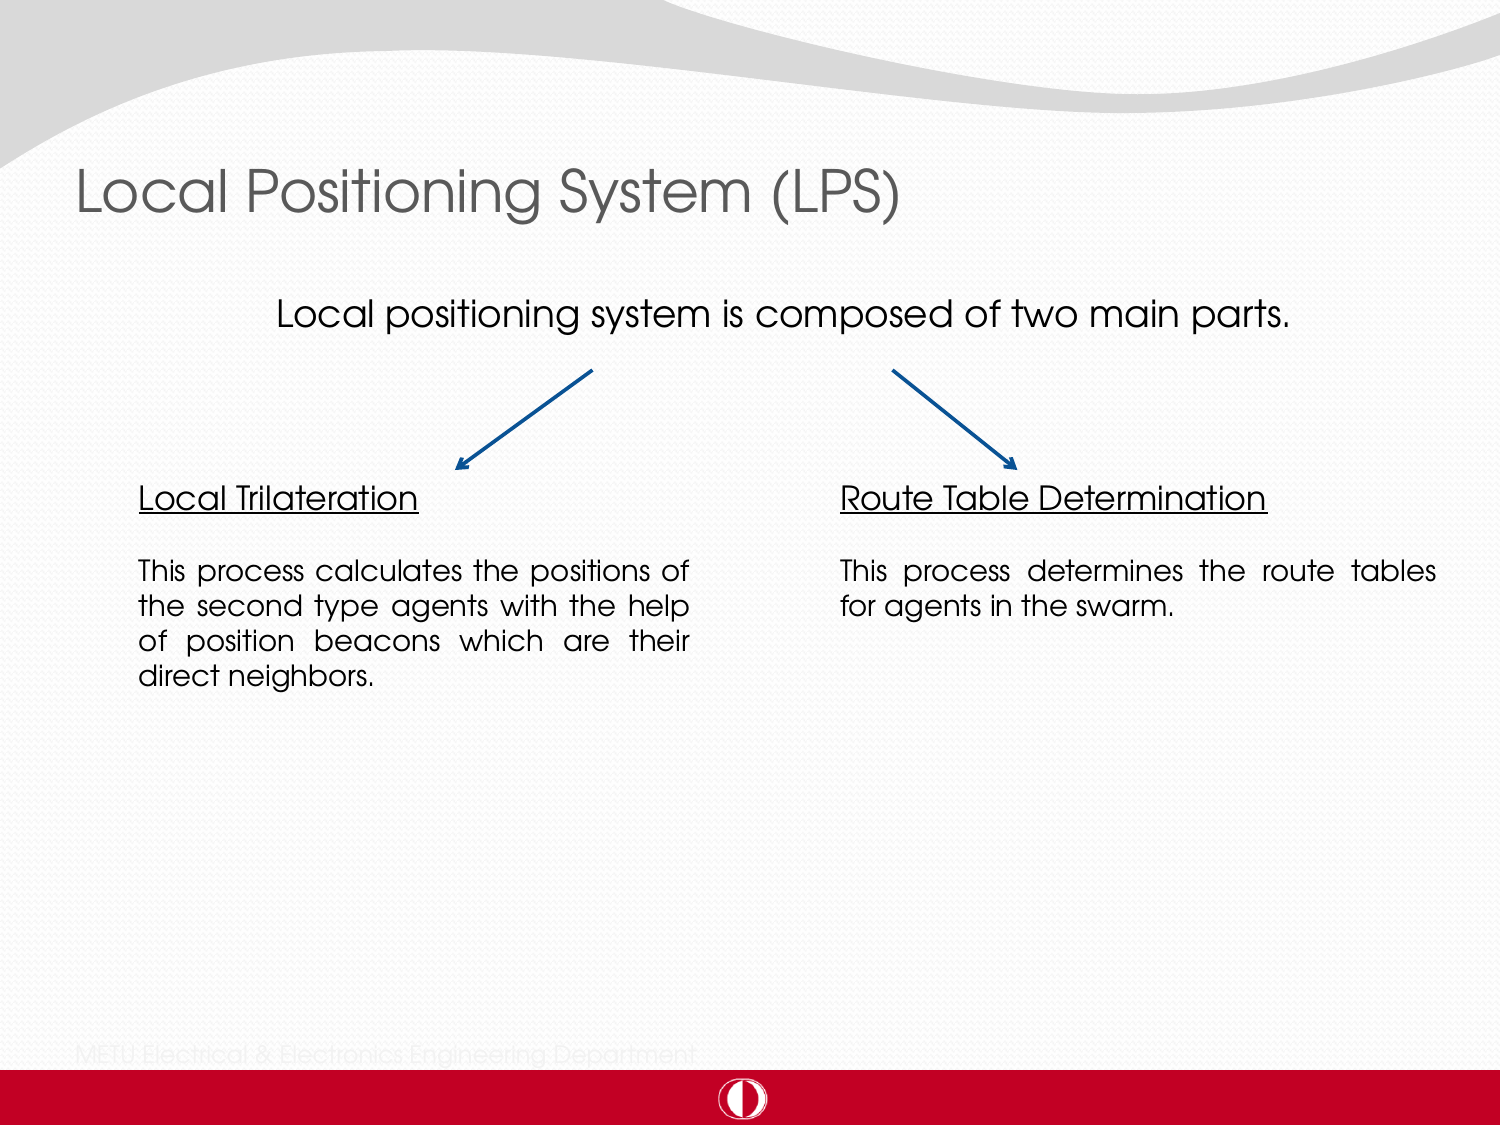

# Local Positioning System (LPS)
Local positioning system is composed of two main parts.
Local Trilateration

This process calculates the positions of the second type agents with the help of position beacons which are their direct neighbors.
Route Table Determination

This process determines the route tables for agents in the swarm.
METU Electrical & Electronics Engineering Department